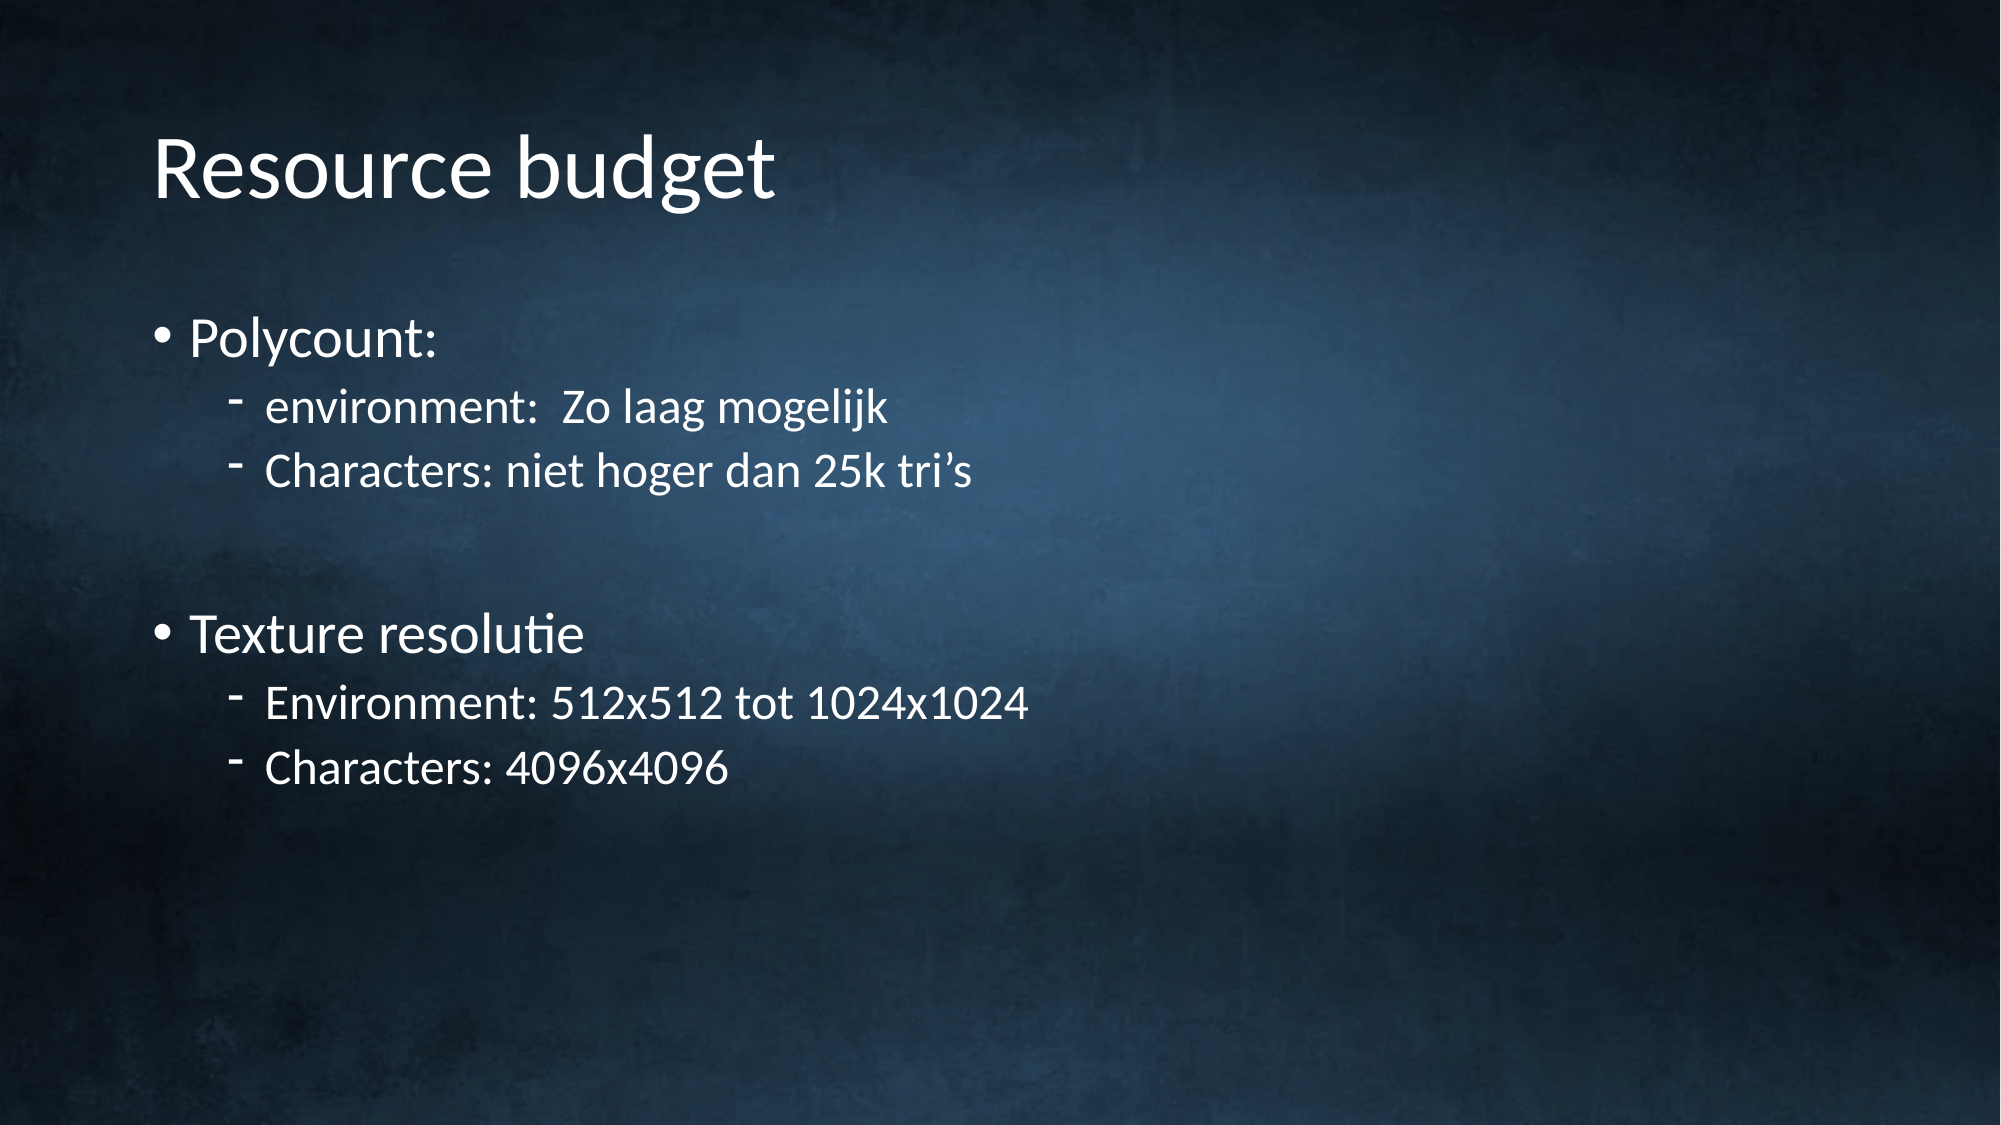

# Resource budget
Polycount:
environment:  Zo laag mogelijk
Characters: niet hoger dan 25k tri’s

Texture resolutie
Environment: 512x512 tot 1024x1024
Characters: 4096x4096